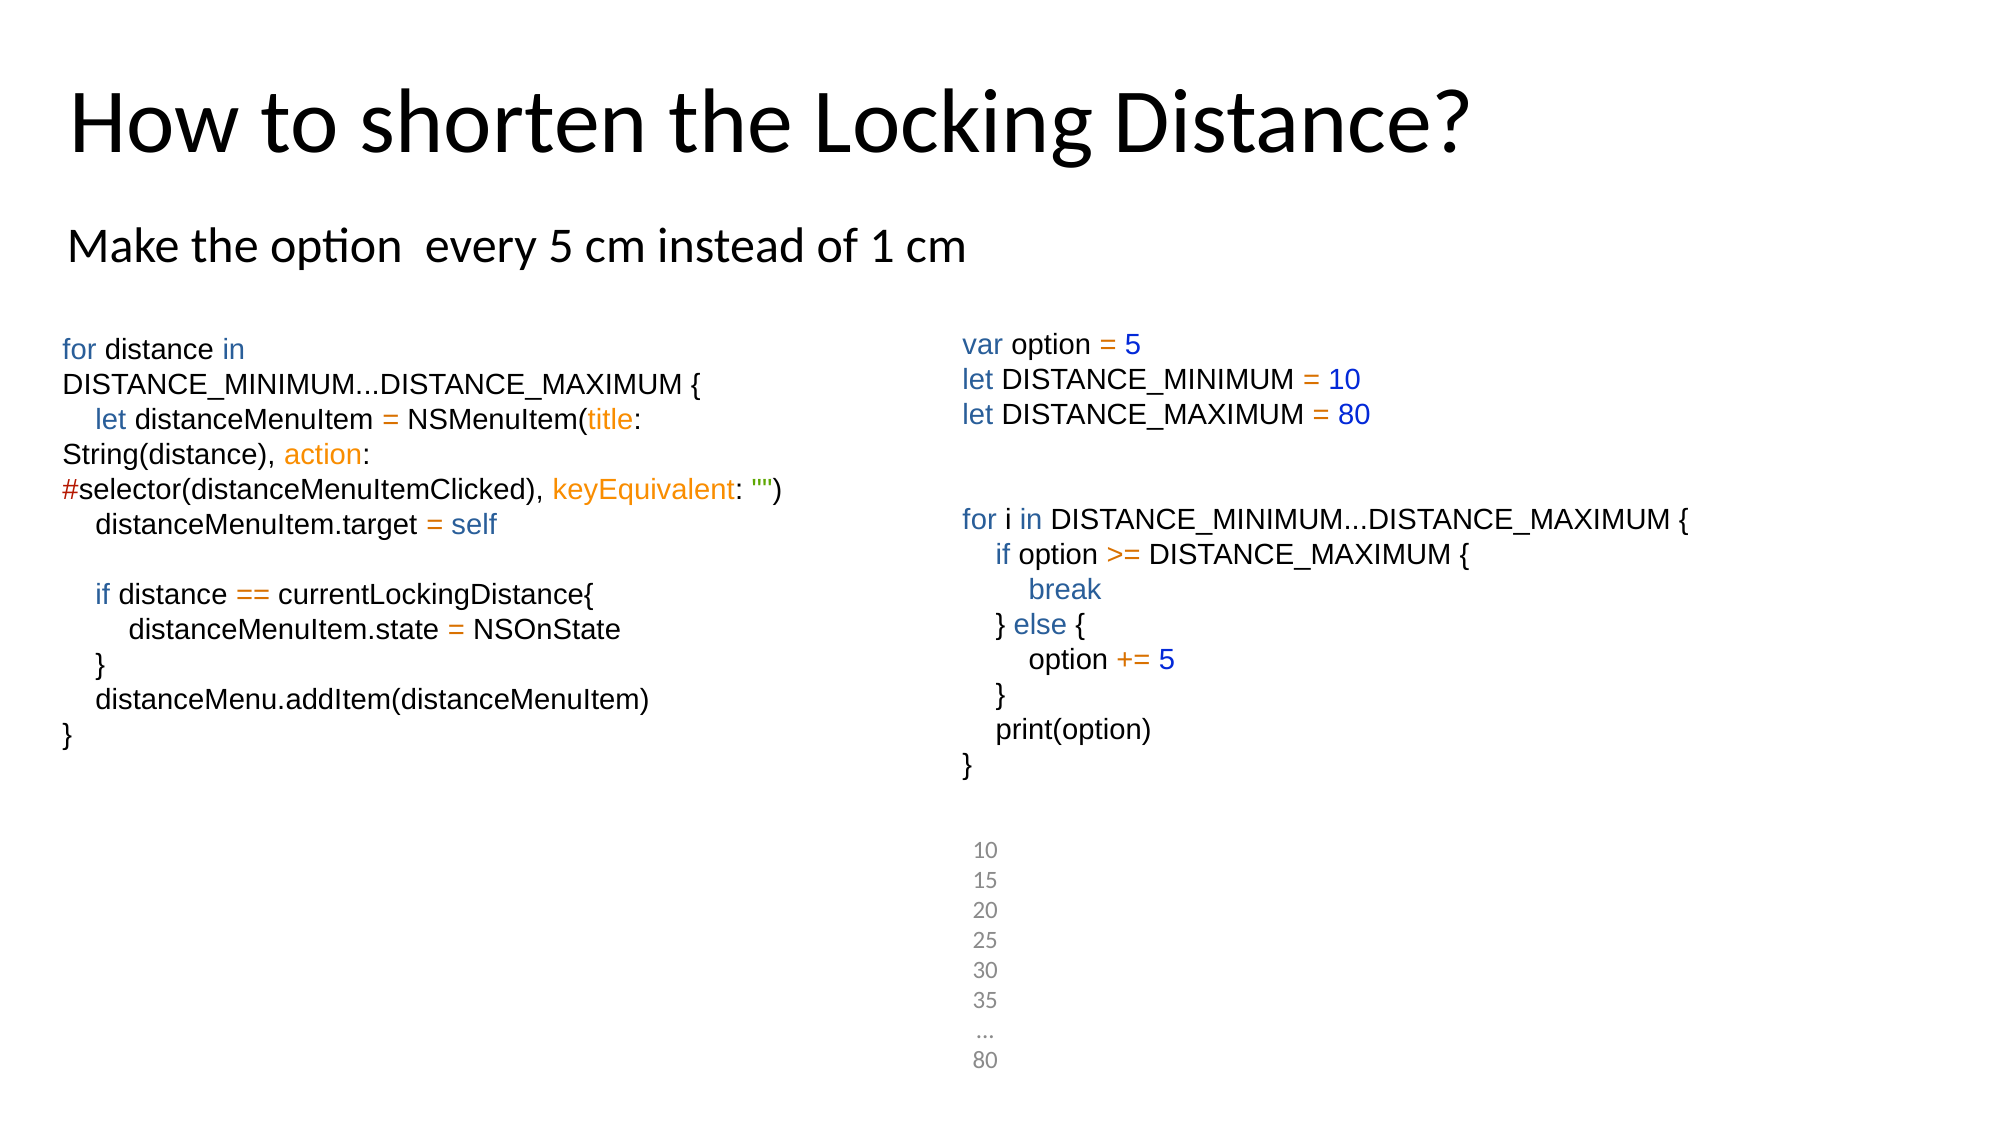

How to shorten the Locking Distance?
Make the option  every 5 cm instead of 1 cm
var option = 5
let DISTANCE_MINIMUM = 10
let DISTANCE_MAXIMUM = 80

for i in DISTANCE_MINIMUM...DISTANCE_MAXIMUM {
    if option >= DISTANCE_MAXIMUM {
        break
    } else {
        option += 5
    }
    print(option)
}
for distance in DISTANCE_MINIMUM...DISTANCE_MAXIMUM {
    let distanceMenuItem = NSMenuItem(title: String(distance), action: #selector(distanceMenuItemClicked), keyEquivalent: "")
    distanceMenuItem.target = self

    if distance == currentLockingDistance{
        distanceMenuItem.state = NSOnState
    }
    distanceMenu.addItem(distanceMenuItem)
}
10
15
20
25
30
35
...
80